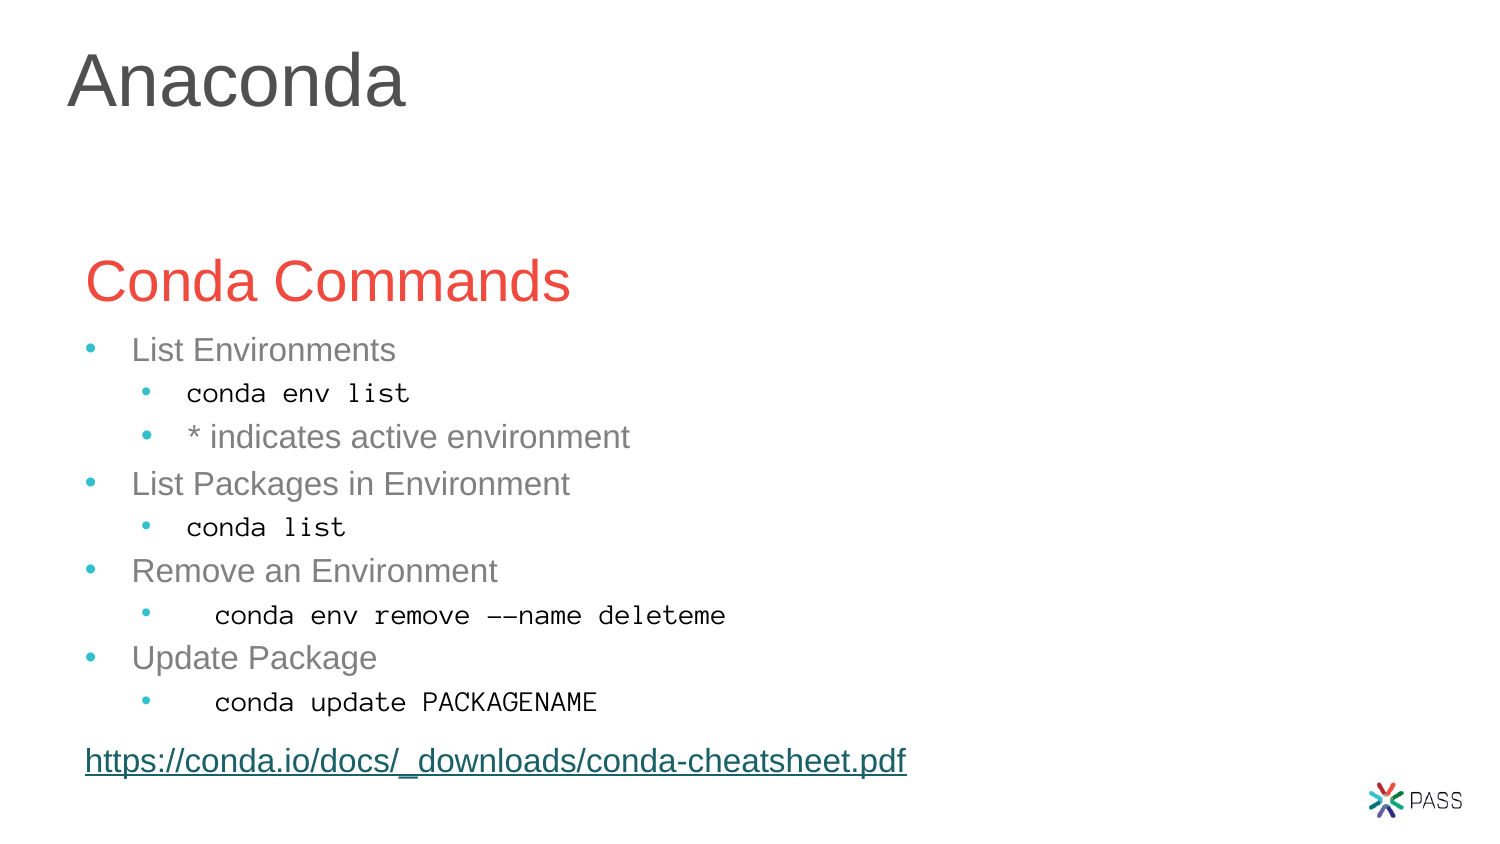

# Anaconda
Conda Commands
List Environments
conda env list
* indicates active environment
List Packages in Environment
conda list
Remove an Environment
conda env remove --name deleteme
Update Package
conda update PACKAGENAME
https://conda.io/docs/_downloads/conda-cheatsheet.pdf